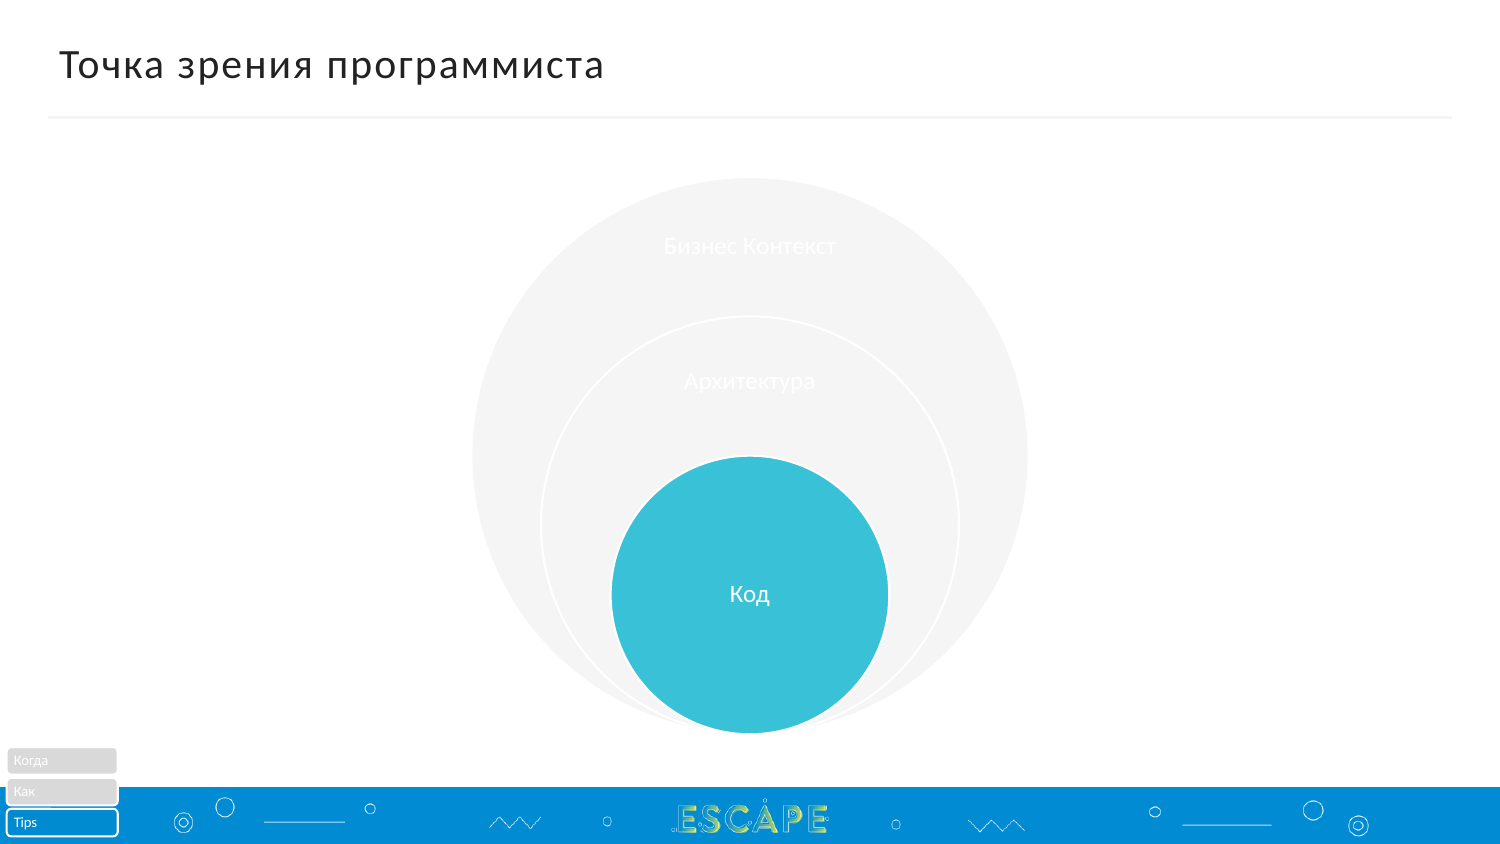

# Точка зрения программиста
Бизнес Контекст
Архитектура
Код
Когда
Как
Tips